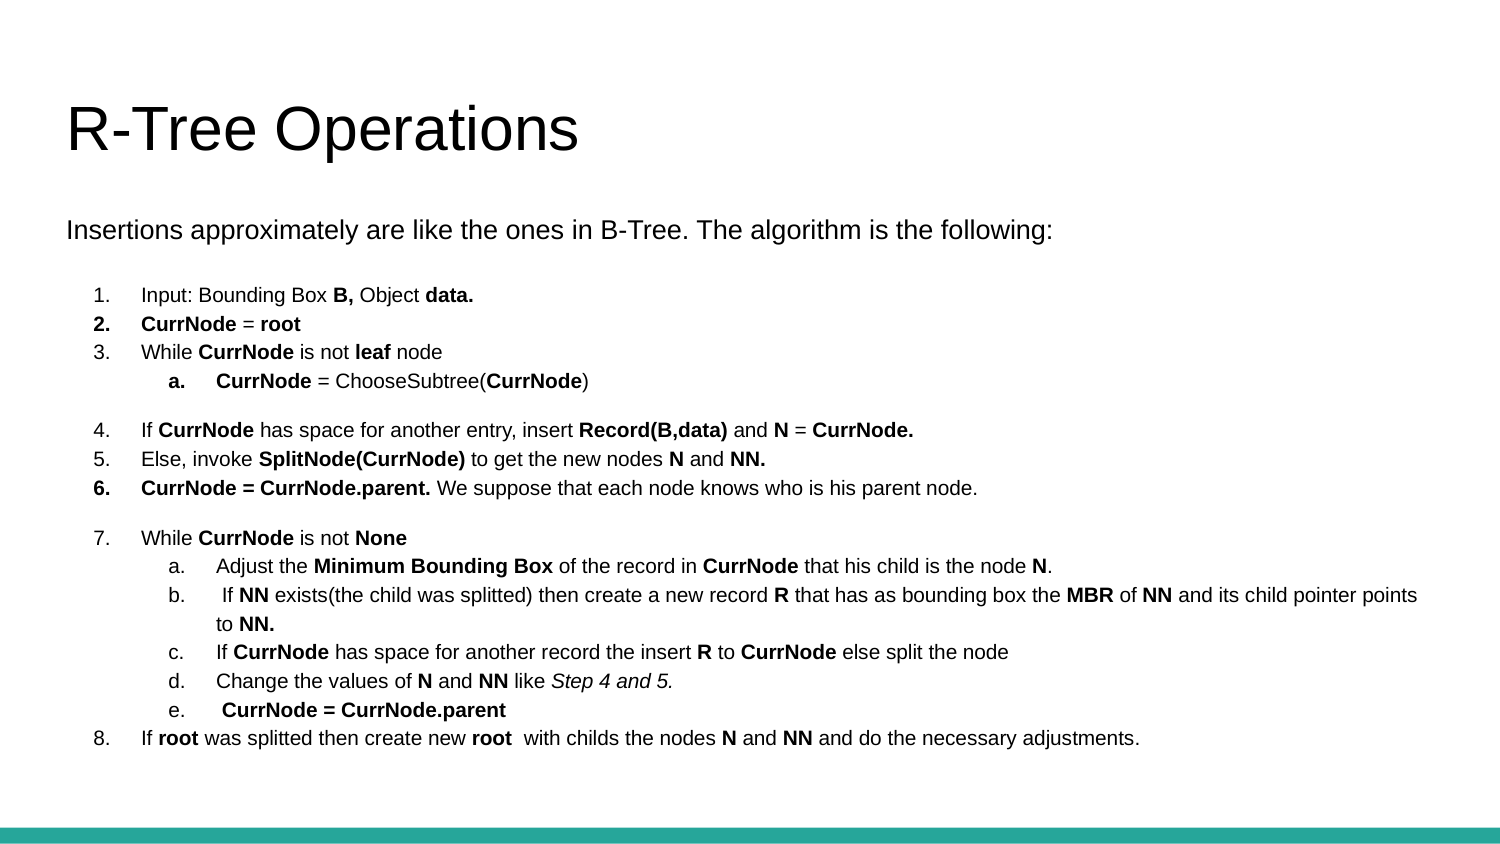

# R-Tree Operations
Insertions approximately are like the ones in B-Tree. The algorithm is the following:
Input: Bounding Box B, Object data.
CurrNode = root
While CurrNode is not leaf node
CurrNode = ChooseSubtree(CurrNode)
If CurrNode has space for another entry, insert Record(B,data) and N = CurrNode.
Else, invoke SplitNode(CurrNode) to get the new nodes N and NN.
CurrNode = CurrNode.parent. We suppose that each node knows who is his parent node.
While CurrNode is not None
Adjust the Minimum Bounding Box of the record in CurrNode that his child is the node N.
 If NN exists(the child was splitted) then create a new record R that has as bounding box the MBR of NN and its child pointer points to NN.
If CurrNode has space for another record the insert R to CurrNode else split the node
Change the values of N and NN like Step 4 and 5.
 CurrNode = CurrNode.parent
If root was splitted then create new root  with childs the nodes N and NN and do the necessary adjustments.